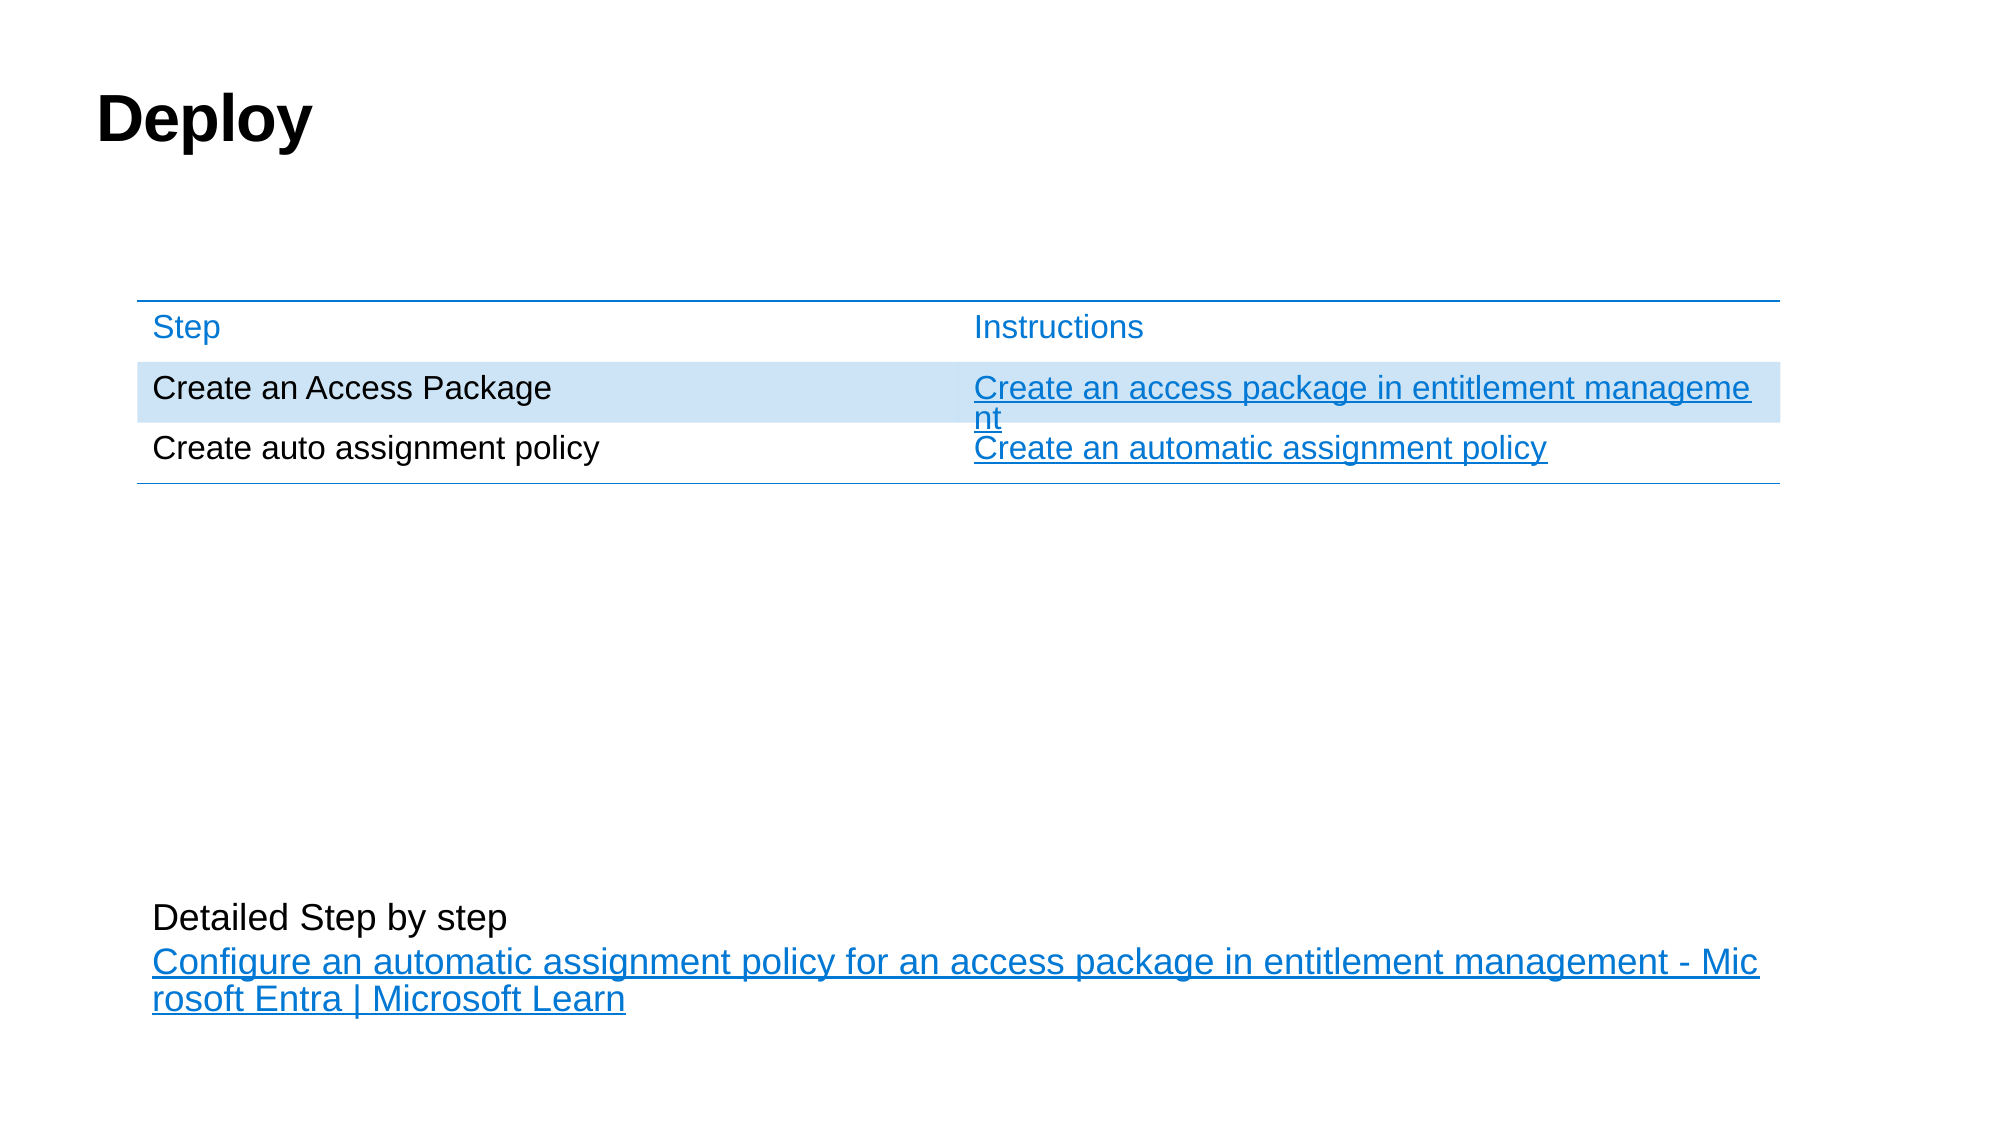

# Deploy
| Step | Instructions |
| --- | --- |
| Create an Access Package | Create an access package in entitlement management |
| Create auto assignment policy | Create an automatic assignment policy |
Detailed Step by step
Configure an automatic assignment policy for an access package in entitlement management - Microsoft Entra | Microsoft Learn